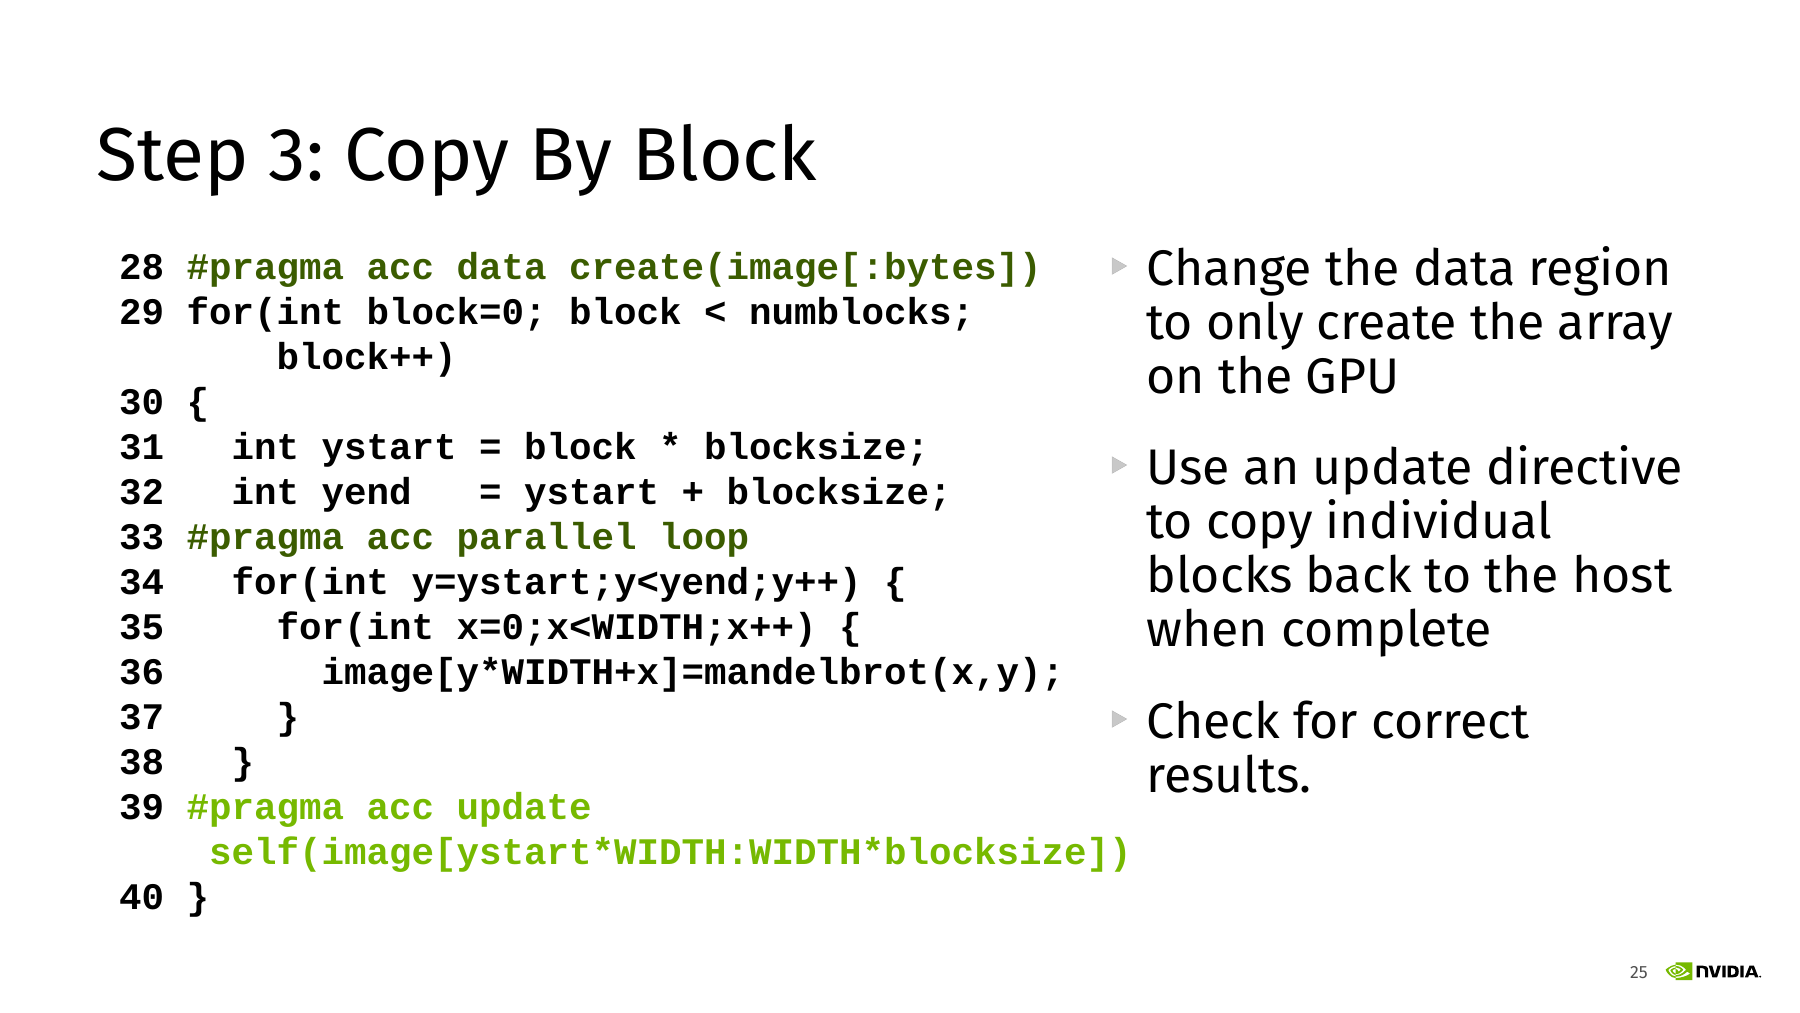

# Step 3: Copy By Block
 28 #pragma acc data create(image[:bytes])
 29 for(int block=0; block < numblocks;
        block++)
 30 {
 31   int ystart = block * blocksize;
 32   int yend   = ystart + blocksize;
 33 #pragma acc parallel loop
 34   for(int y=ystart;y<yend;y++) {
 35     for(int x=0;x<WIDTH;x++) {
 36       image[y*WIDTH+x]=mandelbrot(x,y);
 37     }
 38   }
 39 #pragma acc update
     self(image[ystart*WIDTH:WIDTH*blocksize])
 40 }

Change the data region to only create the array on the GPU
Use an update directive to copy individual blocks back to the host when complete
Check for correct results.